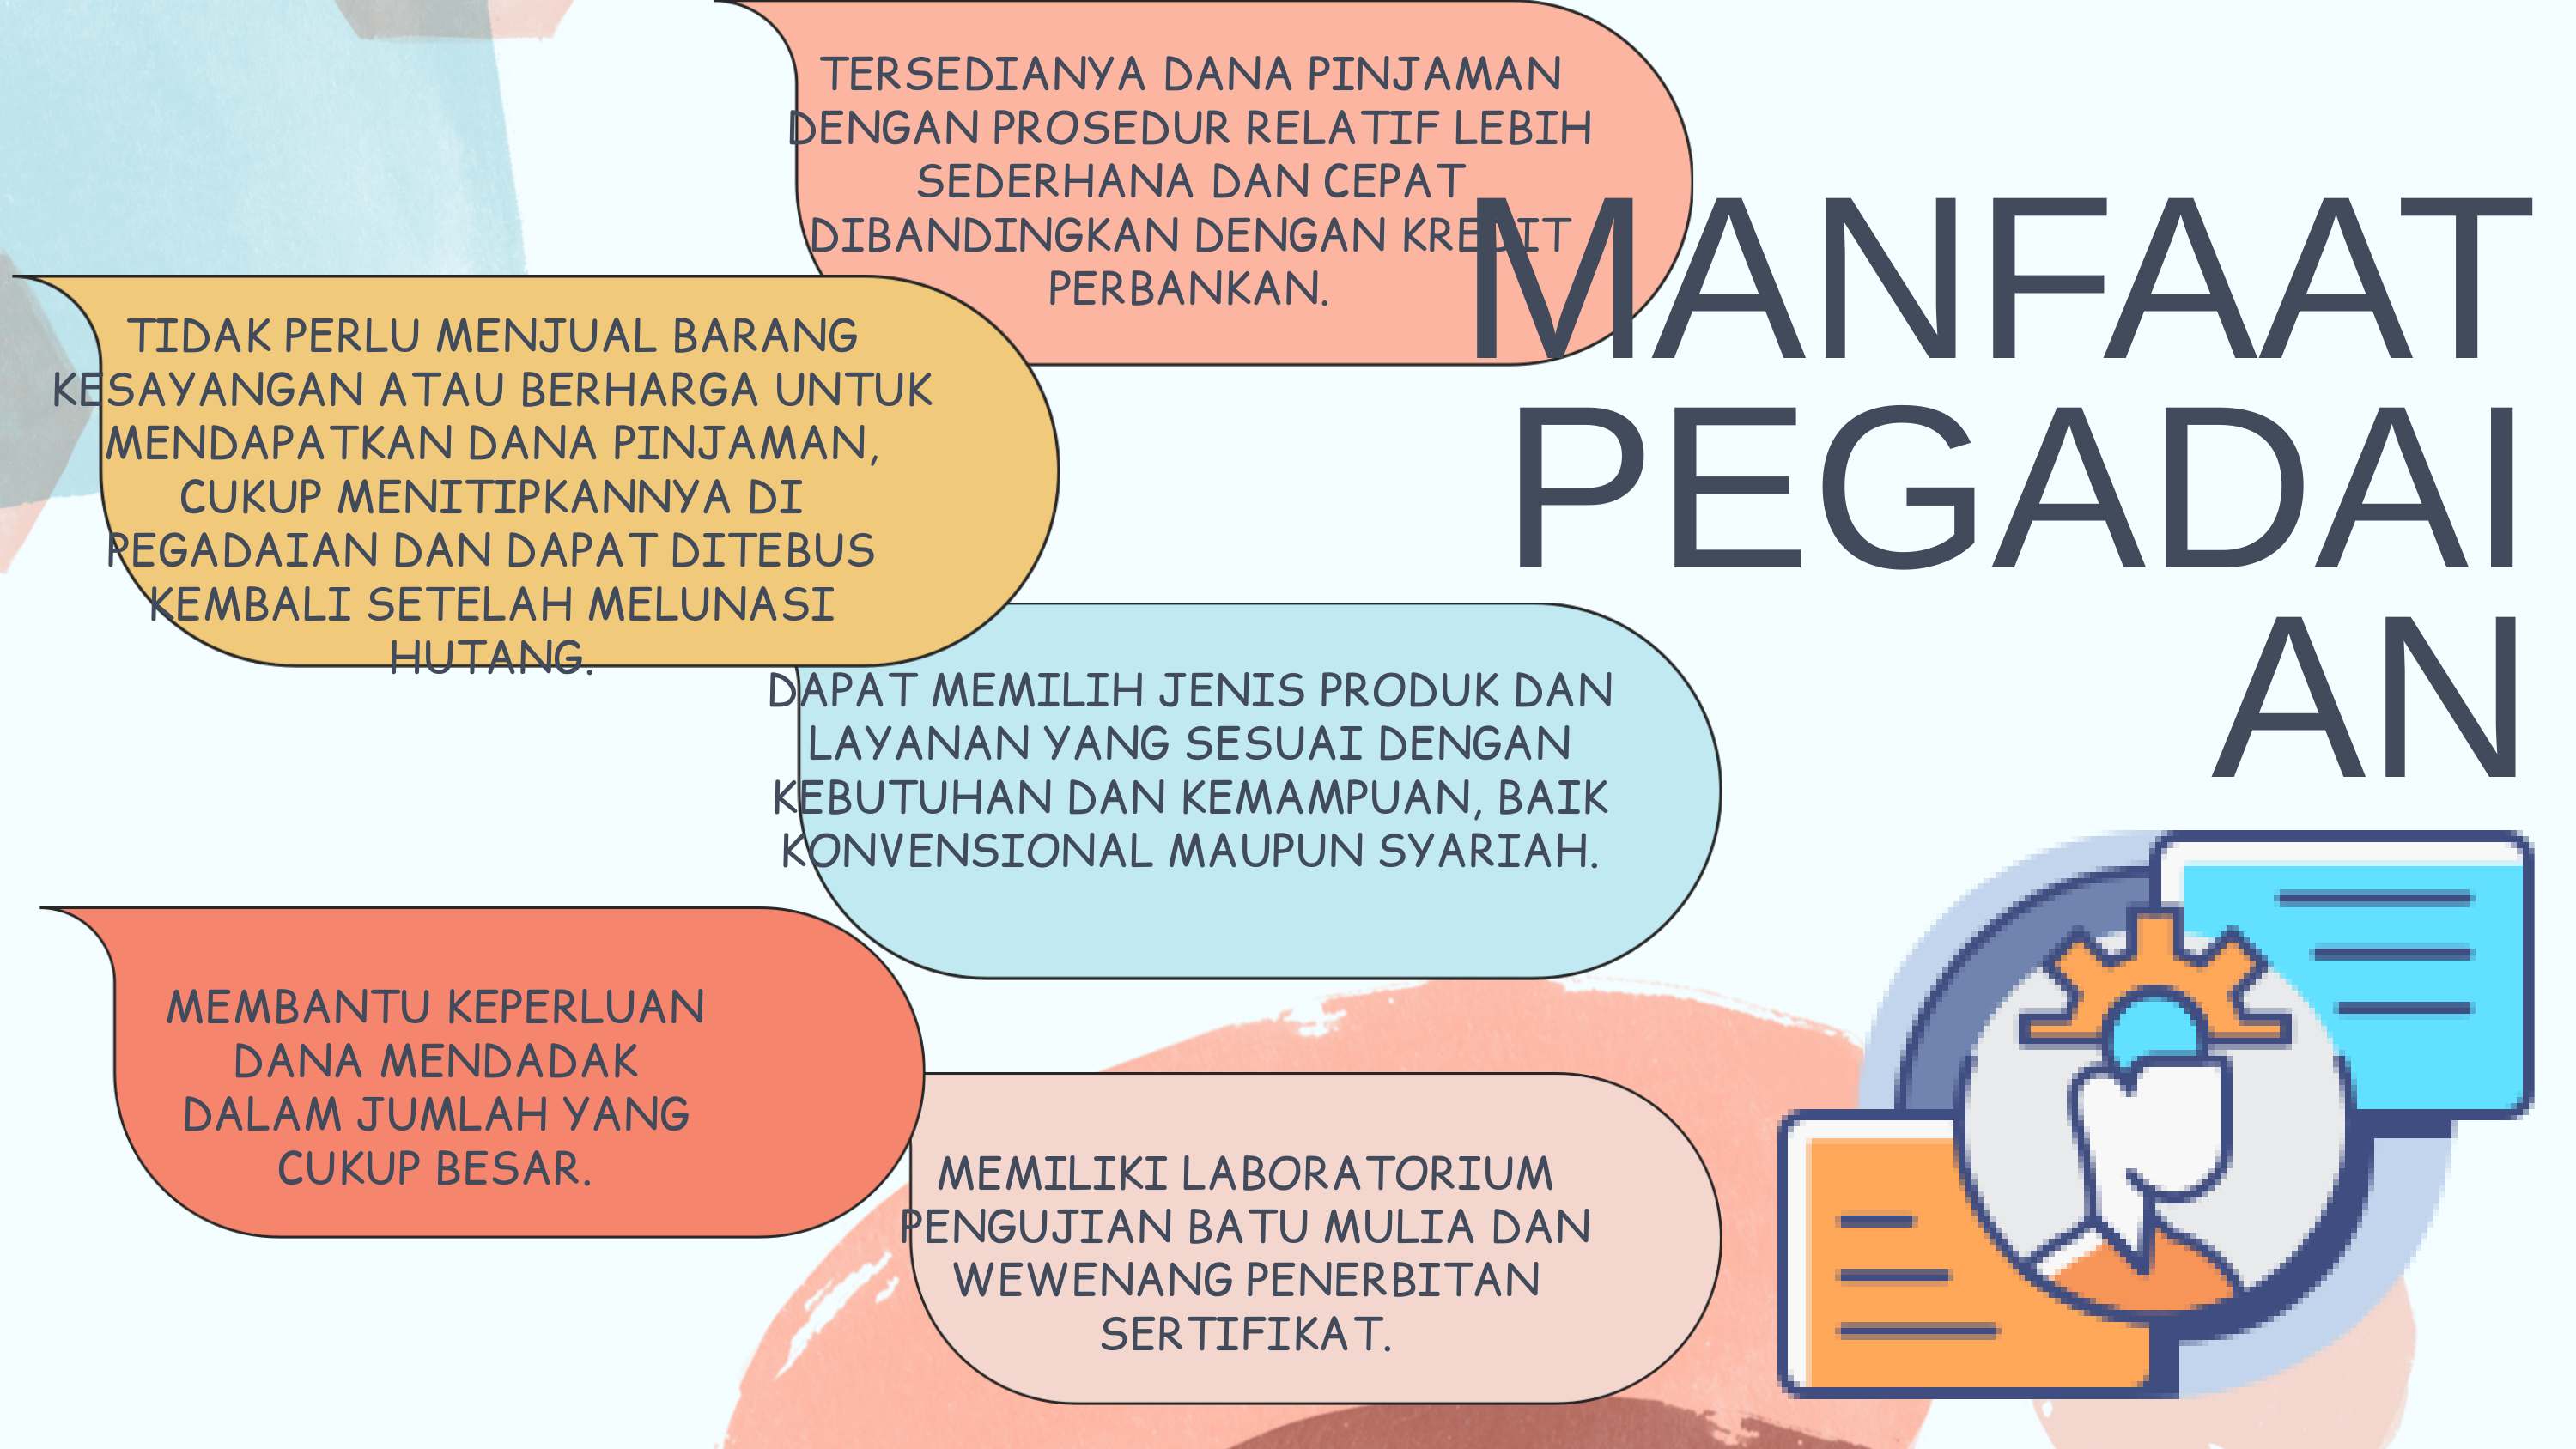

TERSEDIANYA DANA PINJAMAN DENGAN PROSEDUR RELATIF LEBIH SEDERHANA DAN CEPAT DIBANDINGKAN DENGAN KREDIT PERBANKAN.

MANFAAT PEGADAIAN

TIDAK PERLU MENJUAL BARANG KESAYANGAN ATAU BERHARGA UNTUK MENDAPATKAN DANA PINJAMAN, CUKUP MENITIPKANNYA DI PEGADAIAN DAN DAPAT DITEBUS KEMBALI SETELAH MELUNASI HUTANG.

DAPAT MEMILIH JENIS PRODUK DAN LAYANAN YANG SESUAI DENGAN KEBUTUHAN DAN KEMAMPUAN, BAIK KONVENSIONAL MAUPUN SYARIAH.

MEMBANTU KEPERLUAN DANA MENDADAK DALAM JUMLAH YANG CUKUP BESAR.

MEMILIKI LABORATORIUM PENGUJIAN BATU MULIA DAN WEWENANG PENERBITAN SERTIFIKAT.